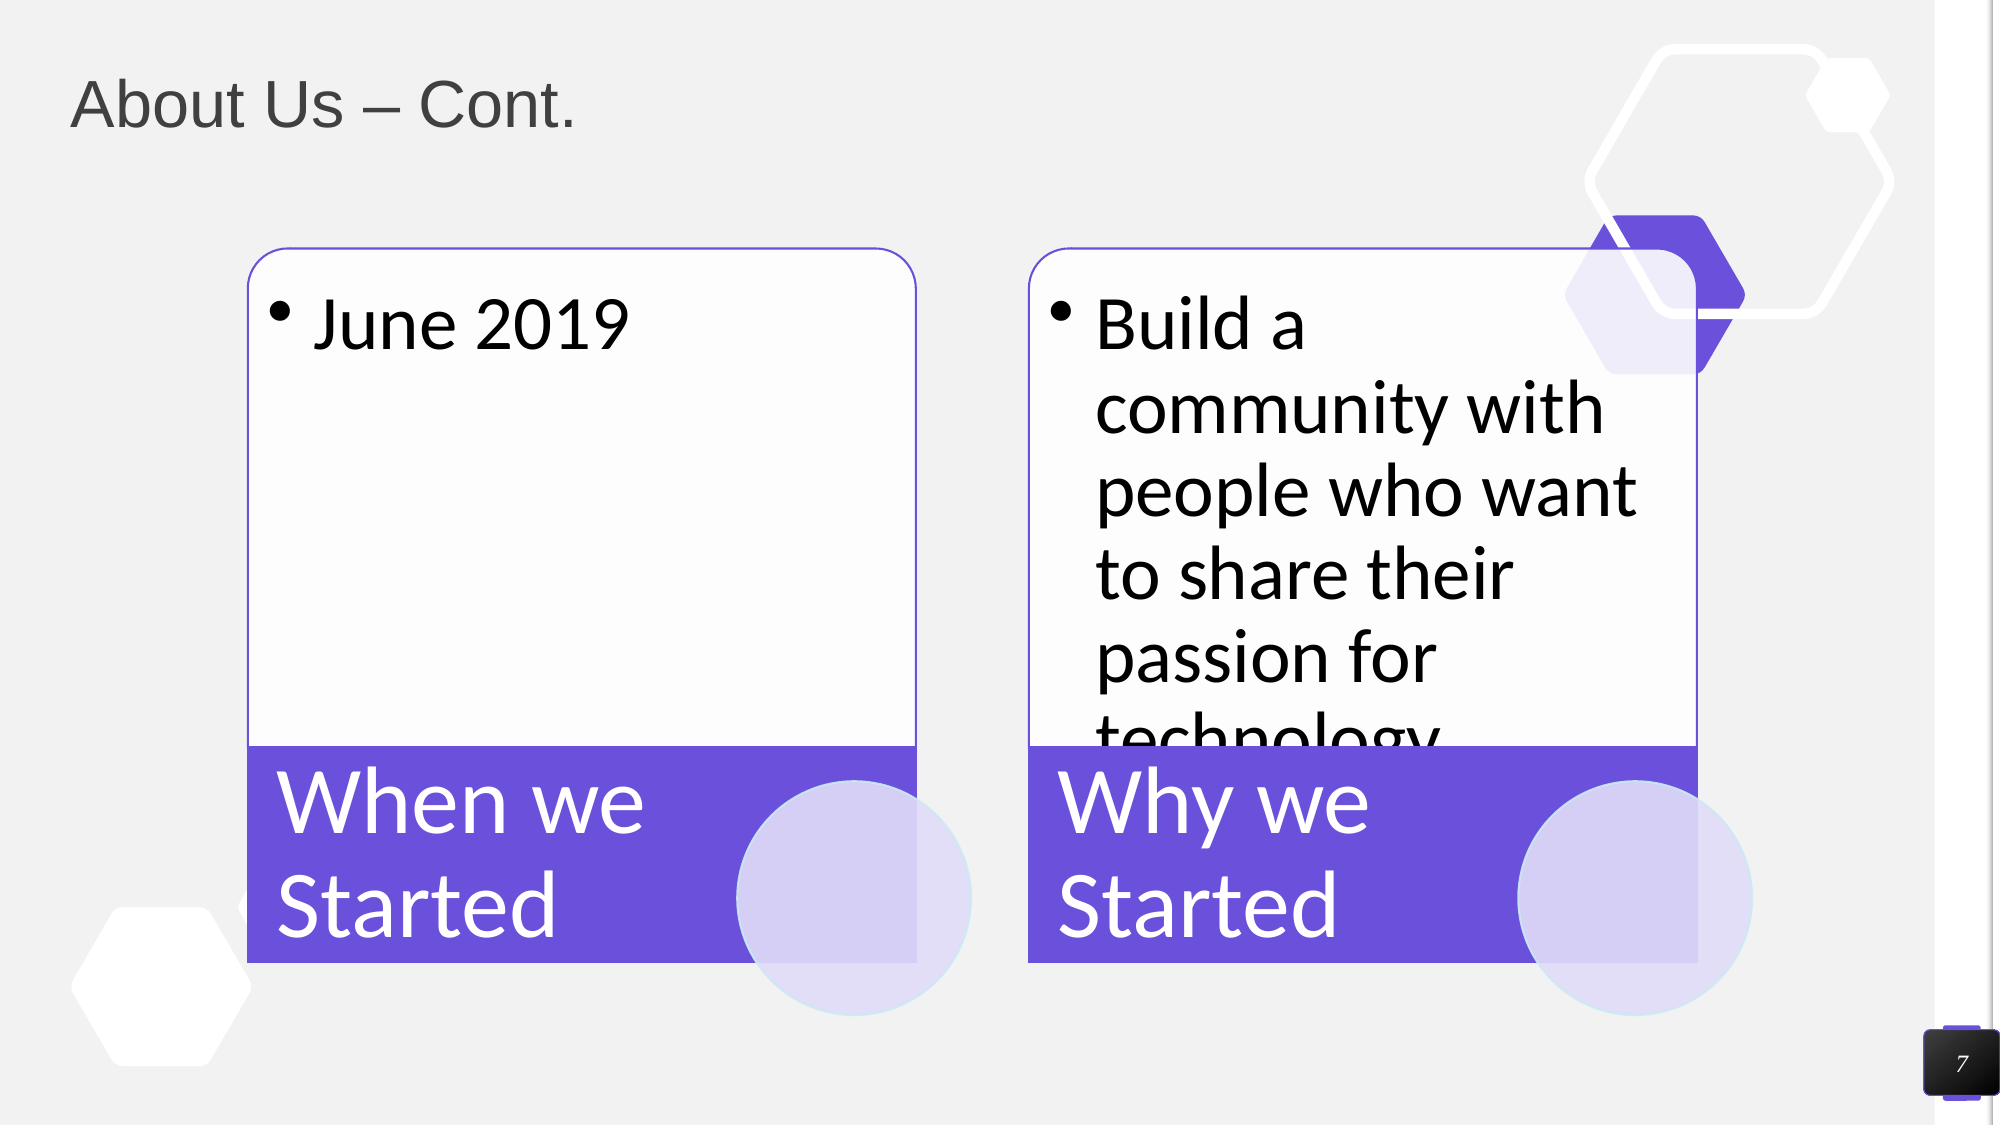

# About Us – Cont.
June 2019
When we Started
Build a community with people who want to share their passion for technology
Why we Started
7